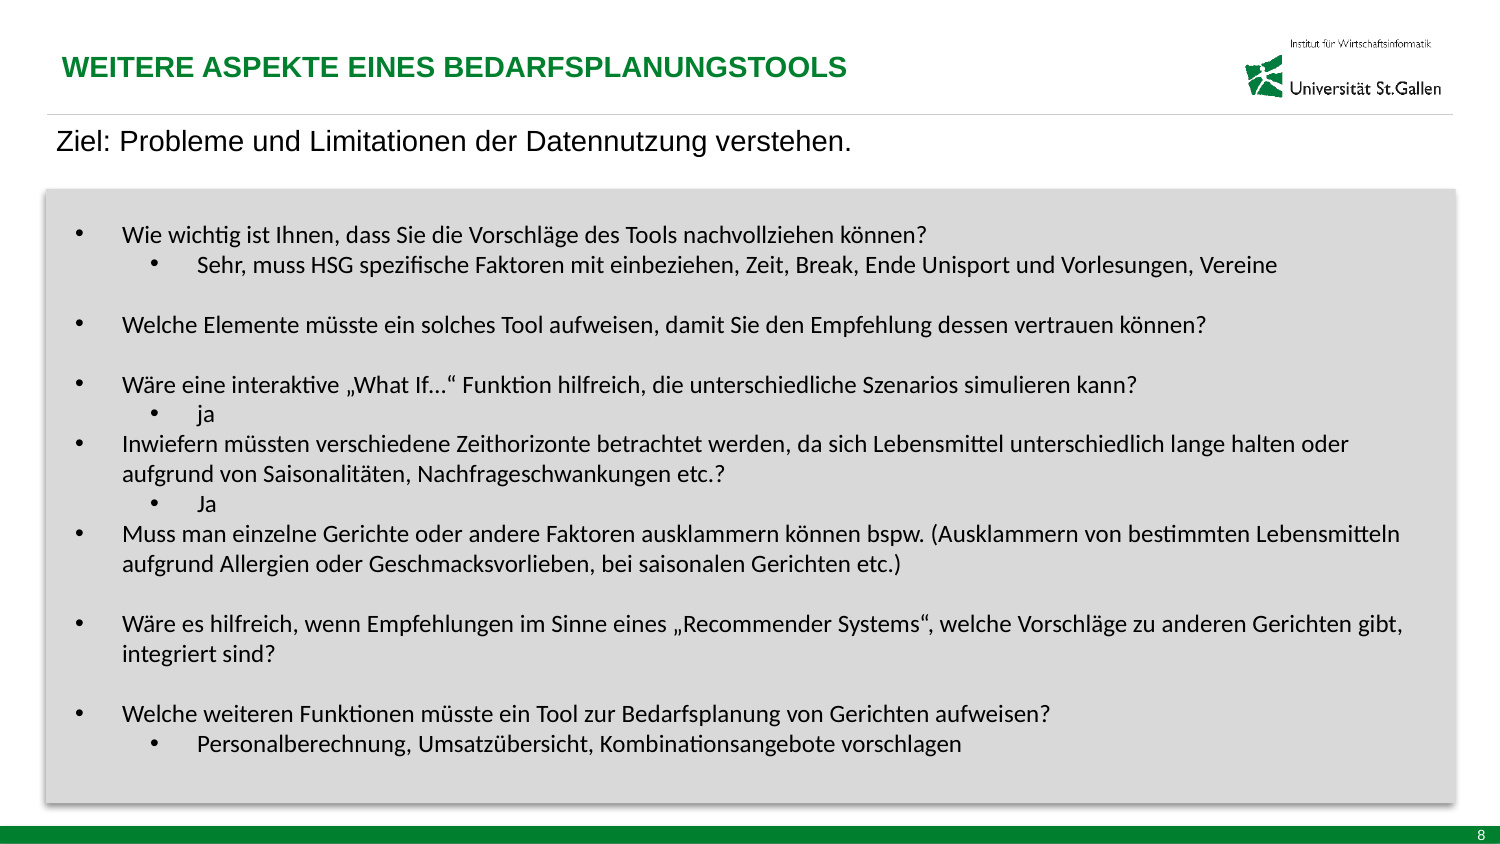

WEITERE ASPEKTE EINES BEDARFSPLANUNGSTOOLS

Ziel: Probleme und Limitationen der Datennutzung verstehen.
Wie wichtig ist Ihnen, dass Sie die Vorschläge des Tools nachvollziehen können?
Sehr, muss HSG spezifische Faktoren mit einbeziehen, Zeit, Break, Ende Unisport und Vorlesungen, Vereine

Welche Elemente müsste ein solches Tool aufweisen, damit Sie den Empfehlung dessen vertrauen können?

Wäre eine interaktive „What If…“ Funktion hilfreich, die unterschiedliche Szenarios simulieren kann?
ja
Inwiefern müssten verschiedene Zeithorizonte betrachtet werden, da sich Lebensmittel unterschiedlich lange halten oder aufgrund von Saisonalitäten, Nachfrageschwankungen etc.?
Ja
Muss man einzelne Gerichte oder andere Faktoren ausklammern können bspw. (Ausklammern von bestimmten Lebensmitteln aufgrund Allergien oder Geschmacksvorlieben, bei saisonalen Gerichten etc.)

Wäre es hilfreich, wenn Empfehlungen im Sinne eines „Recommender Systems“, welche Vorschläge zu anderen Gerichten gibt, integriert sind?

Welche weiteren Funktionen müsste ein Tool zur Bedarfsplanung von Gerichten aufweisen?
Personalberechnung, Umsatzübersicht, Kombinationsangebote vorschlagen